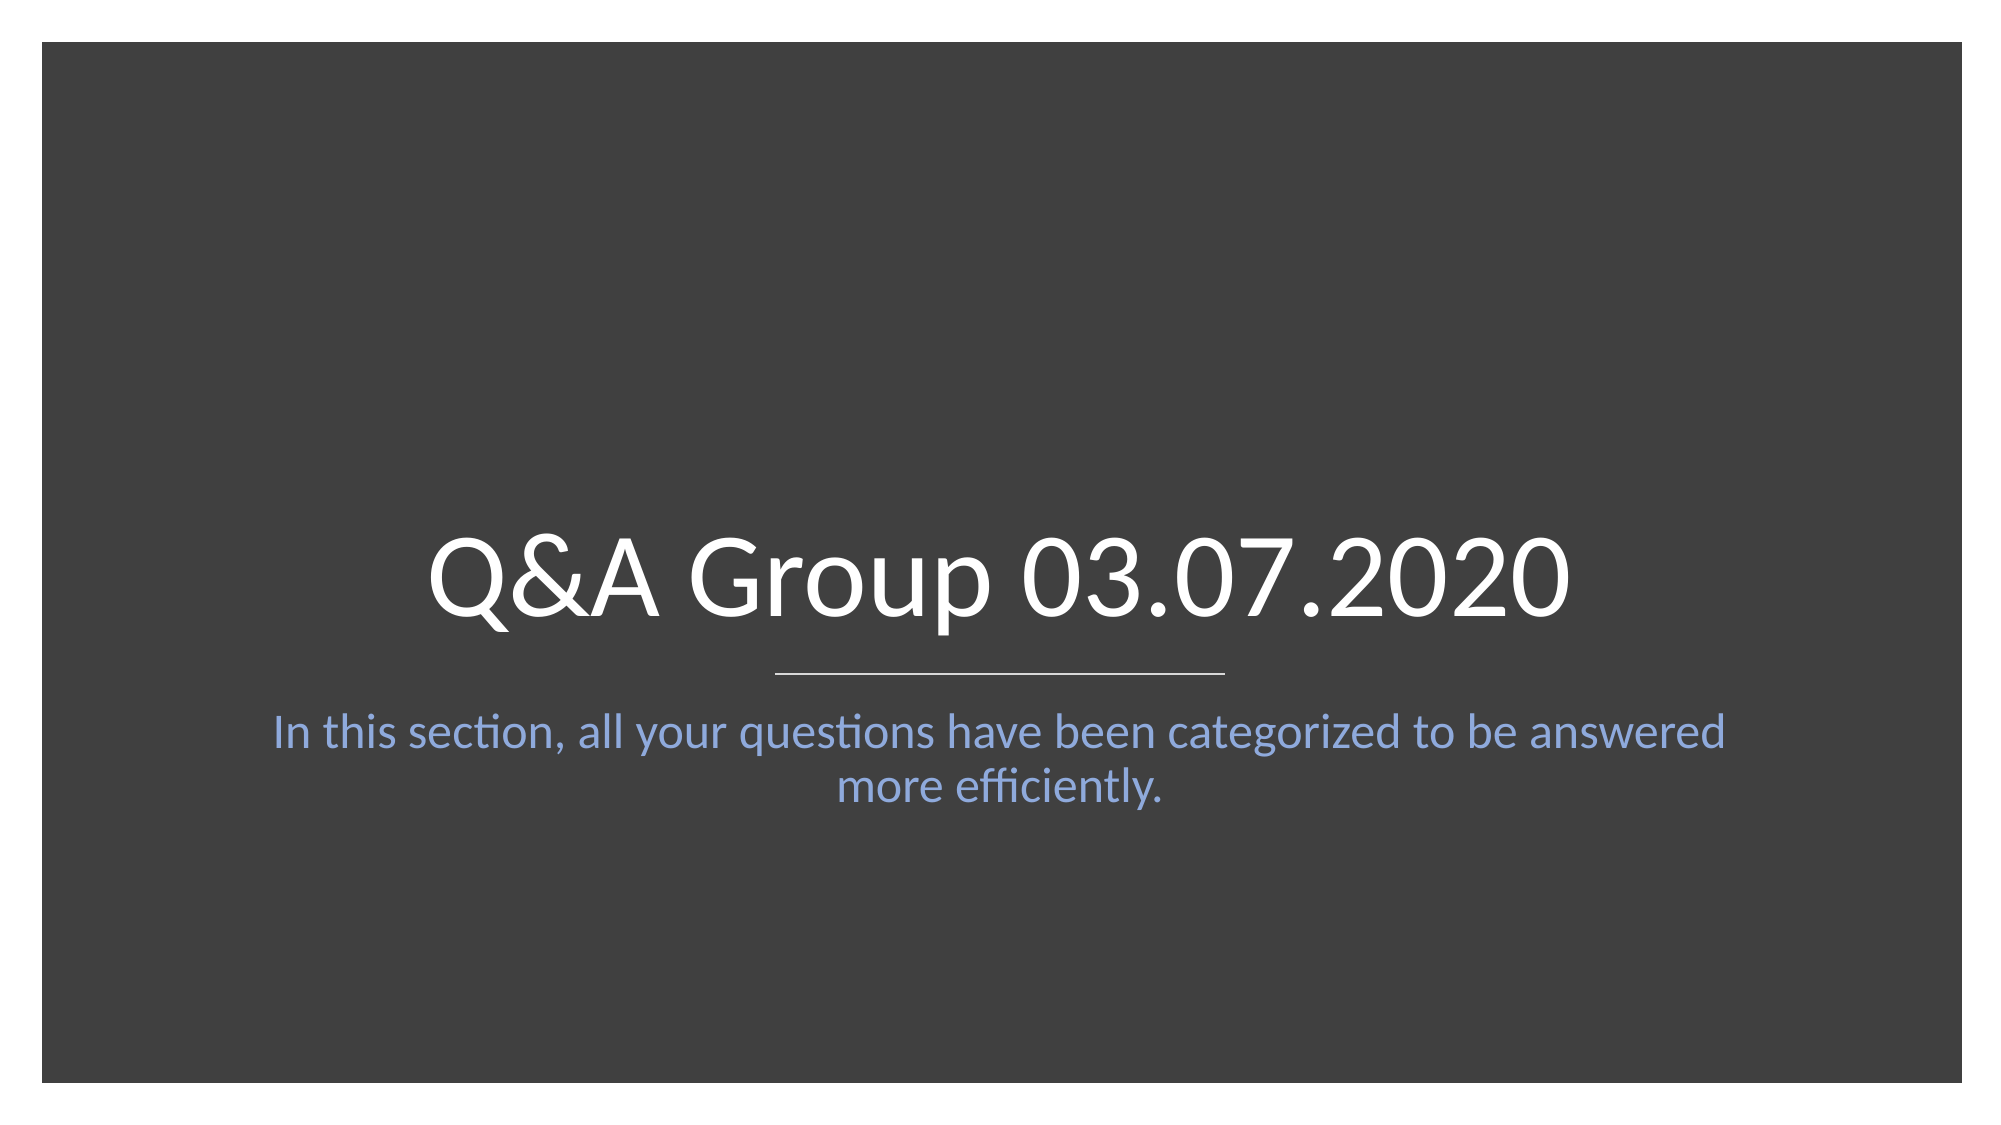

# Q&A Group 03.07.2020
In this section, all your questions have been categorized to be answered more efficiently.
1